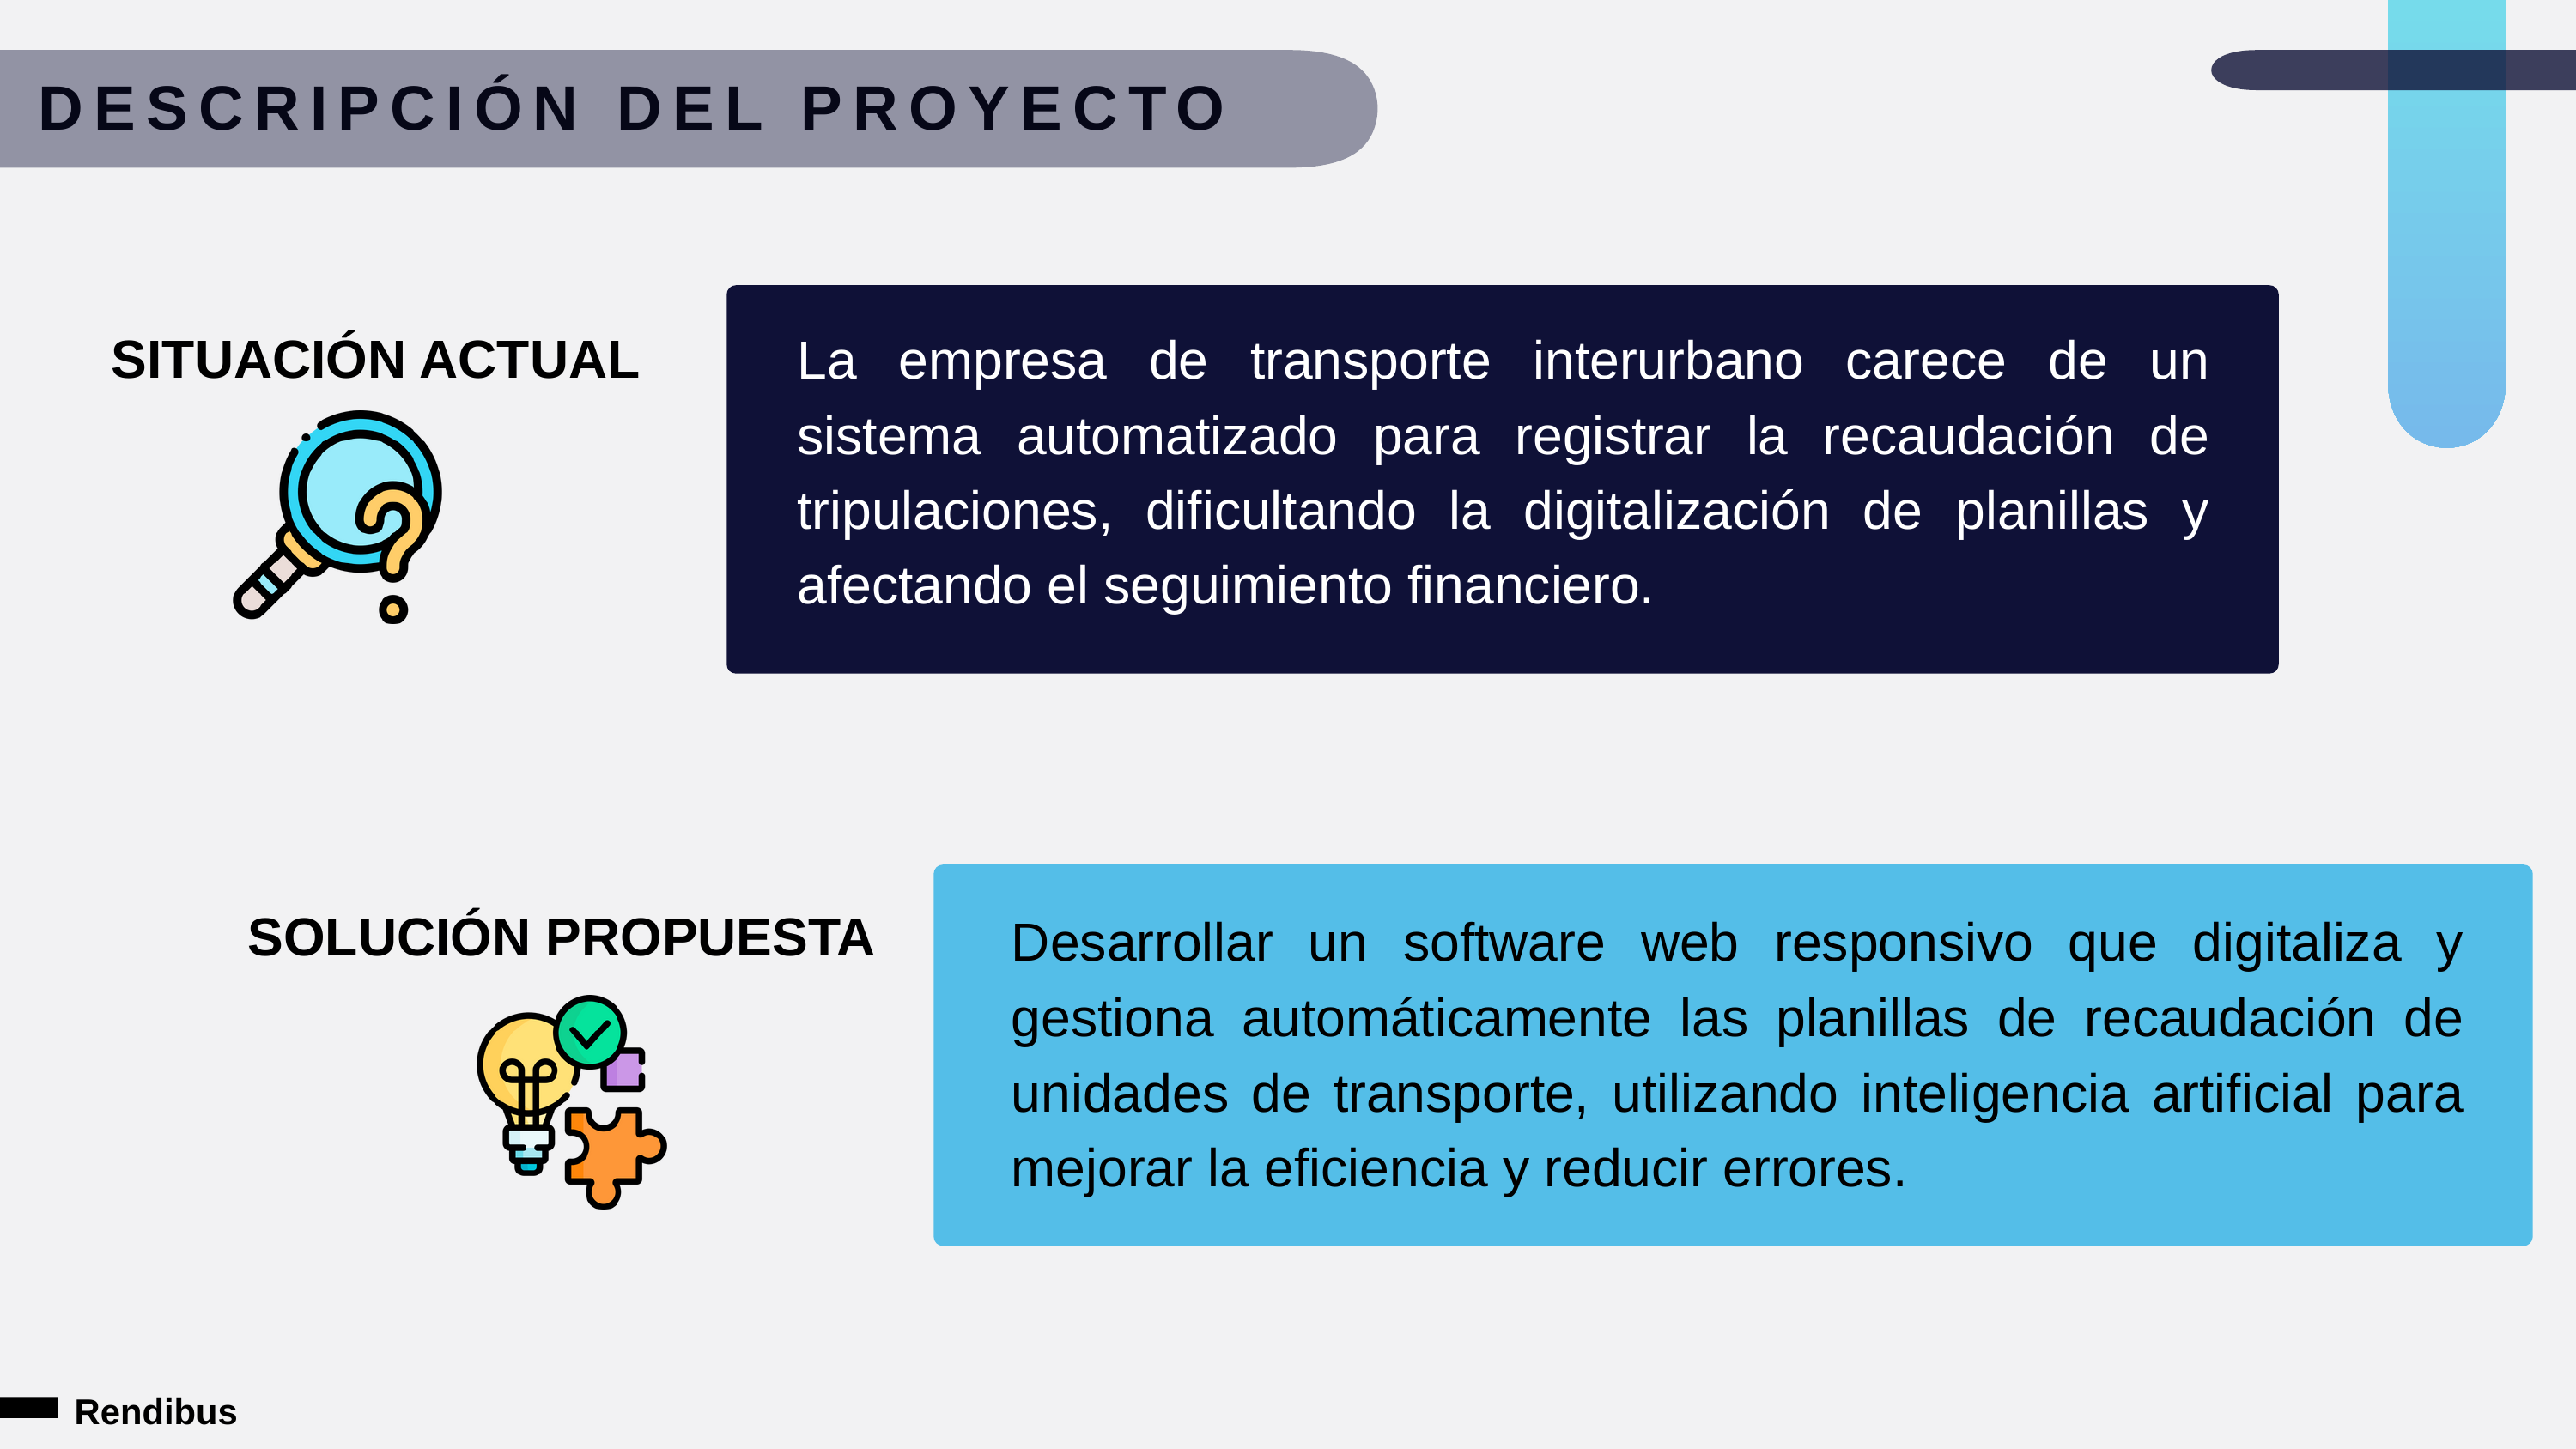

DESCRIPCIÓN DEL PROYECTO

SITUACIÓN ACTUAL
La empresa de transporte interurbano carece de un sistema automatizado para registrar la recaudación de tripulaciones, dificultando la digitalización de planillas y afectando el seguimiento financiero.

SOLUCIÓN PROPUESTA
Desarrollar un software web responsivo que digitaliza y gestiona automáticamente las planillas de recaudación de unidades de transporte, utilizando inteligencia artificial para mejorar la eficiencia y reducir errores.

Rendibus